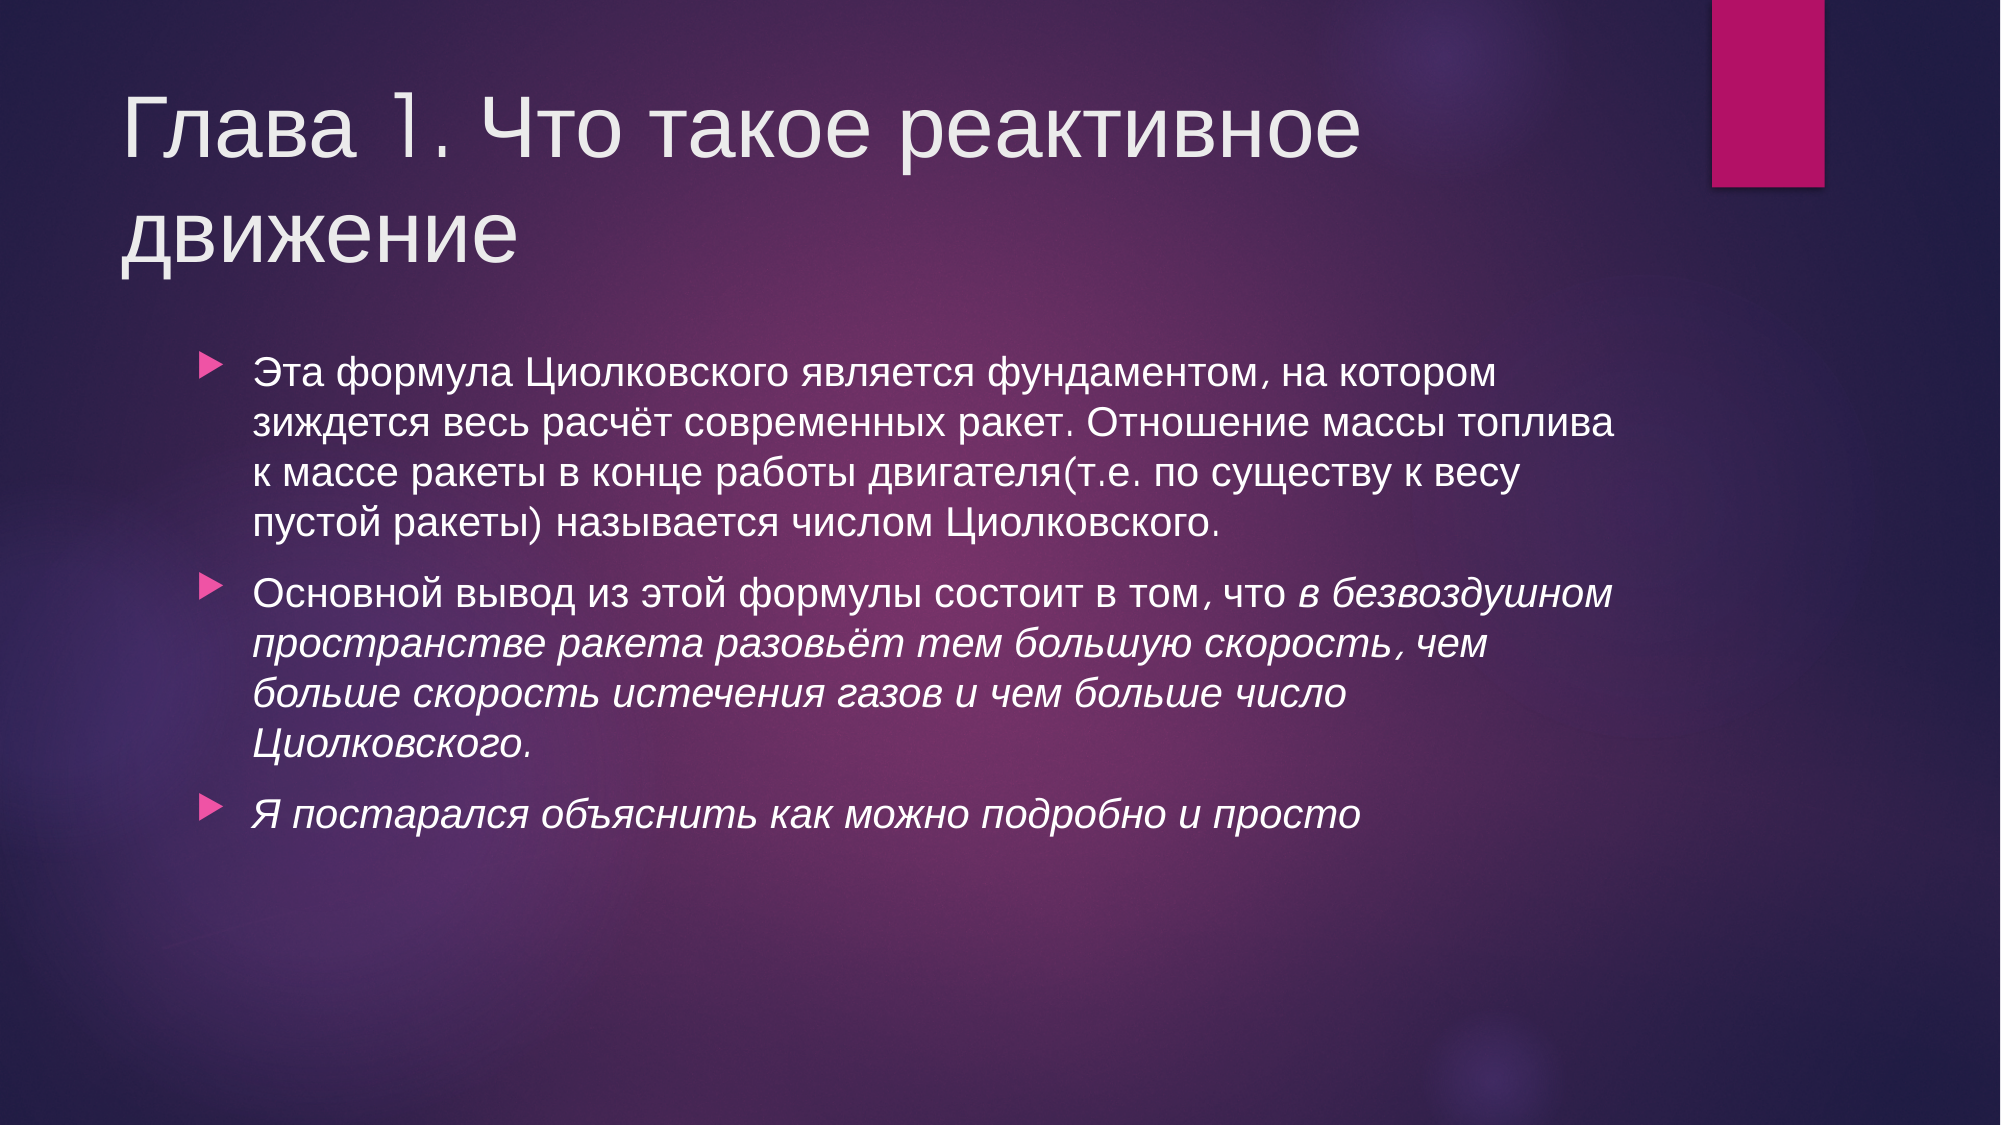

# Глава 1. Что такое реактивное движение

Эта формула Циолковского является фундаментом, на котором зиждется весь расчёт современных ракет. Отношение массы топлива к массе ракеты в конце работы двигателя(т.е. по существу к весу пустой ракеты) называется числом Циолковского.
Основной вывод из этой формулы состоит в том, что в безвоздушном пространстве ракета разовьёт тем большую скорость, чем больше скорость истечения газов и чем больше число Циолковского.
Я постарался объяснить как можно подробно и просто